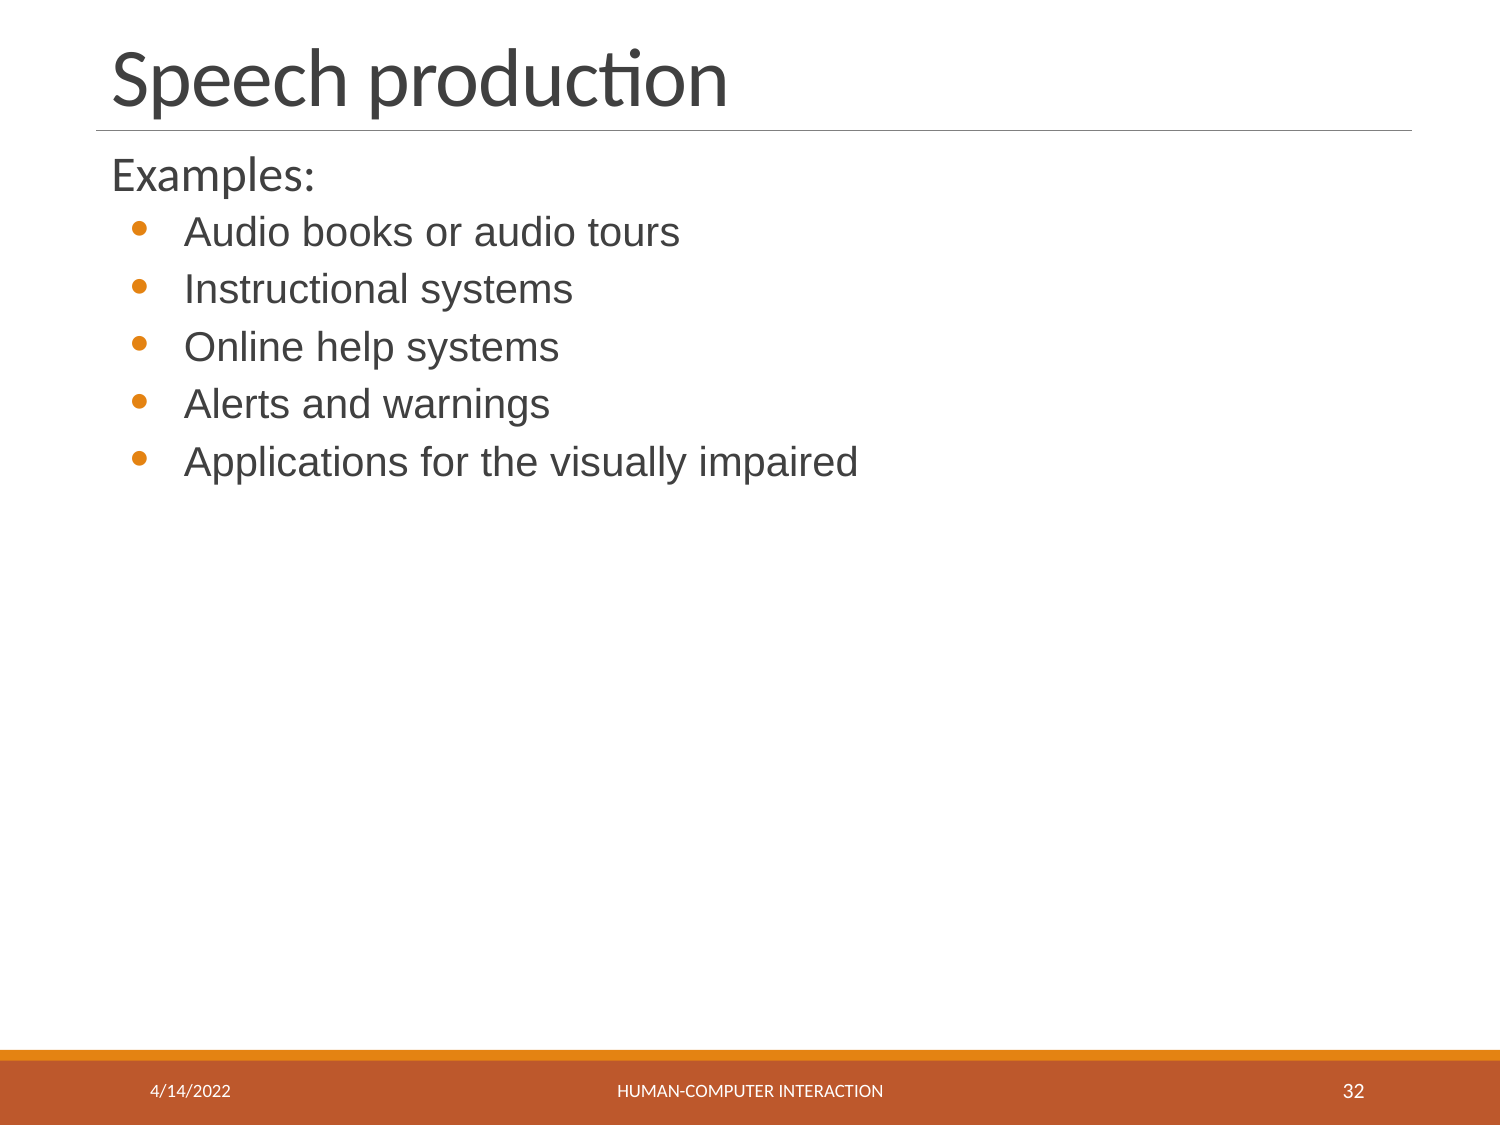

# Speech production
Examples:
Audio books or audio tours
Instructional systems
Online help systems
Alerts and warnings
Applications for the visually impaired

4/14/2022
Human-computer interaction
32